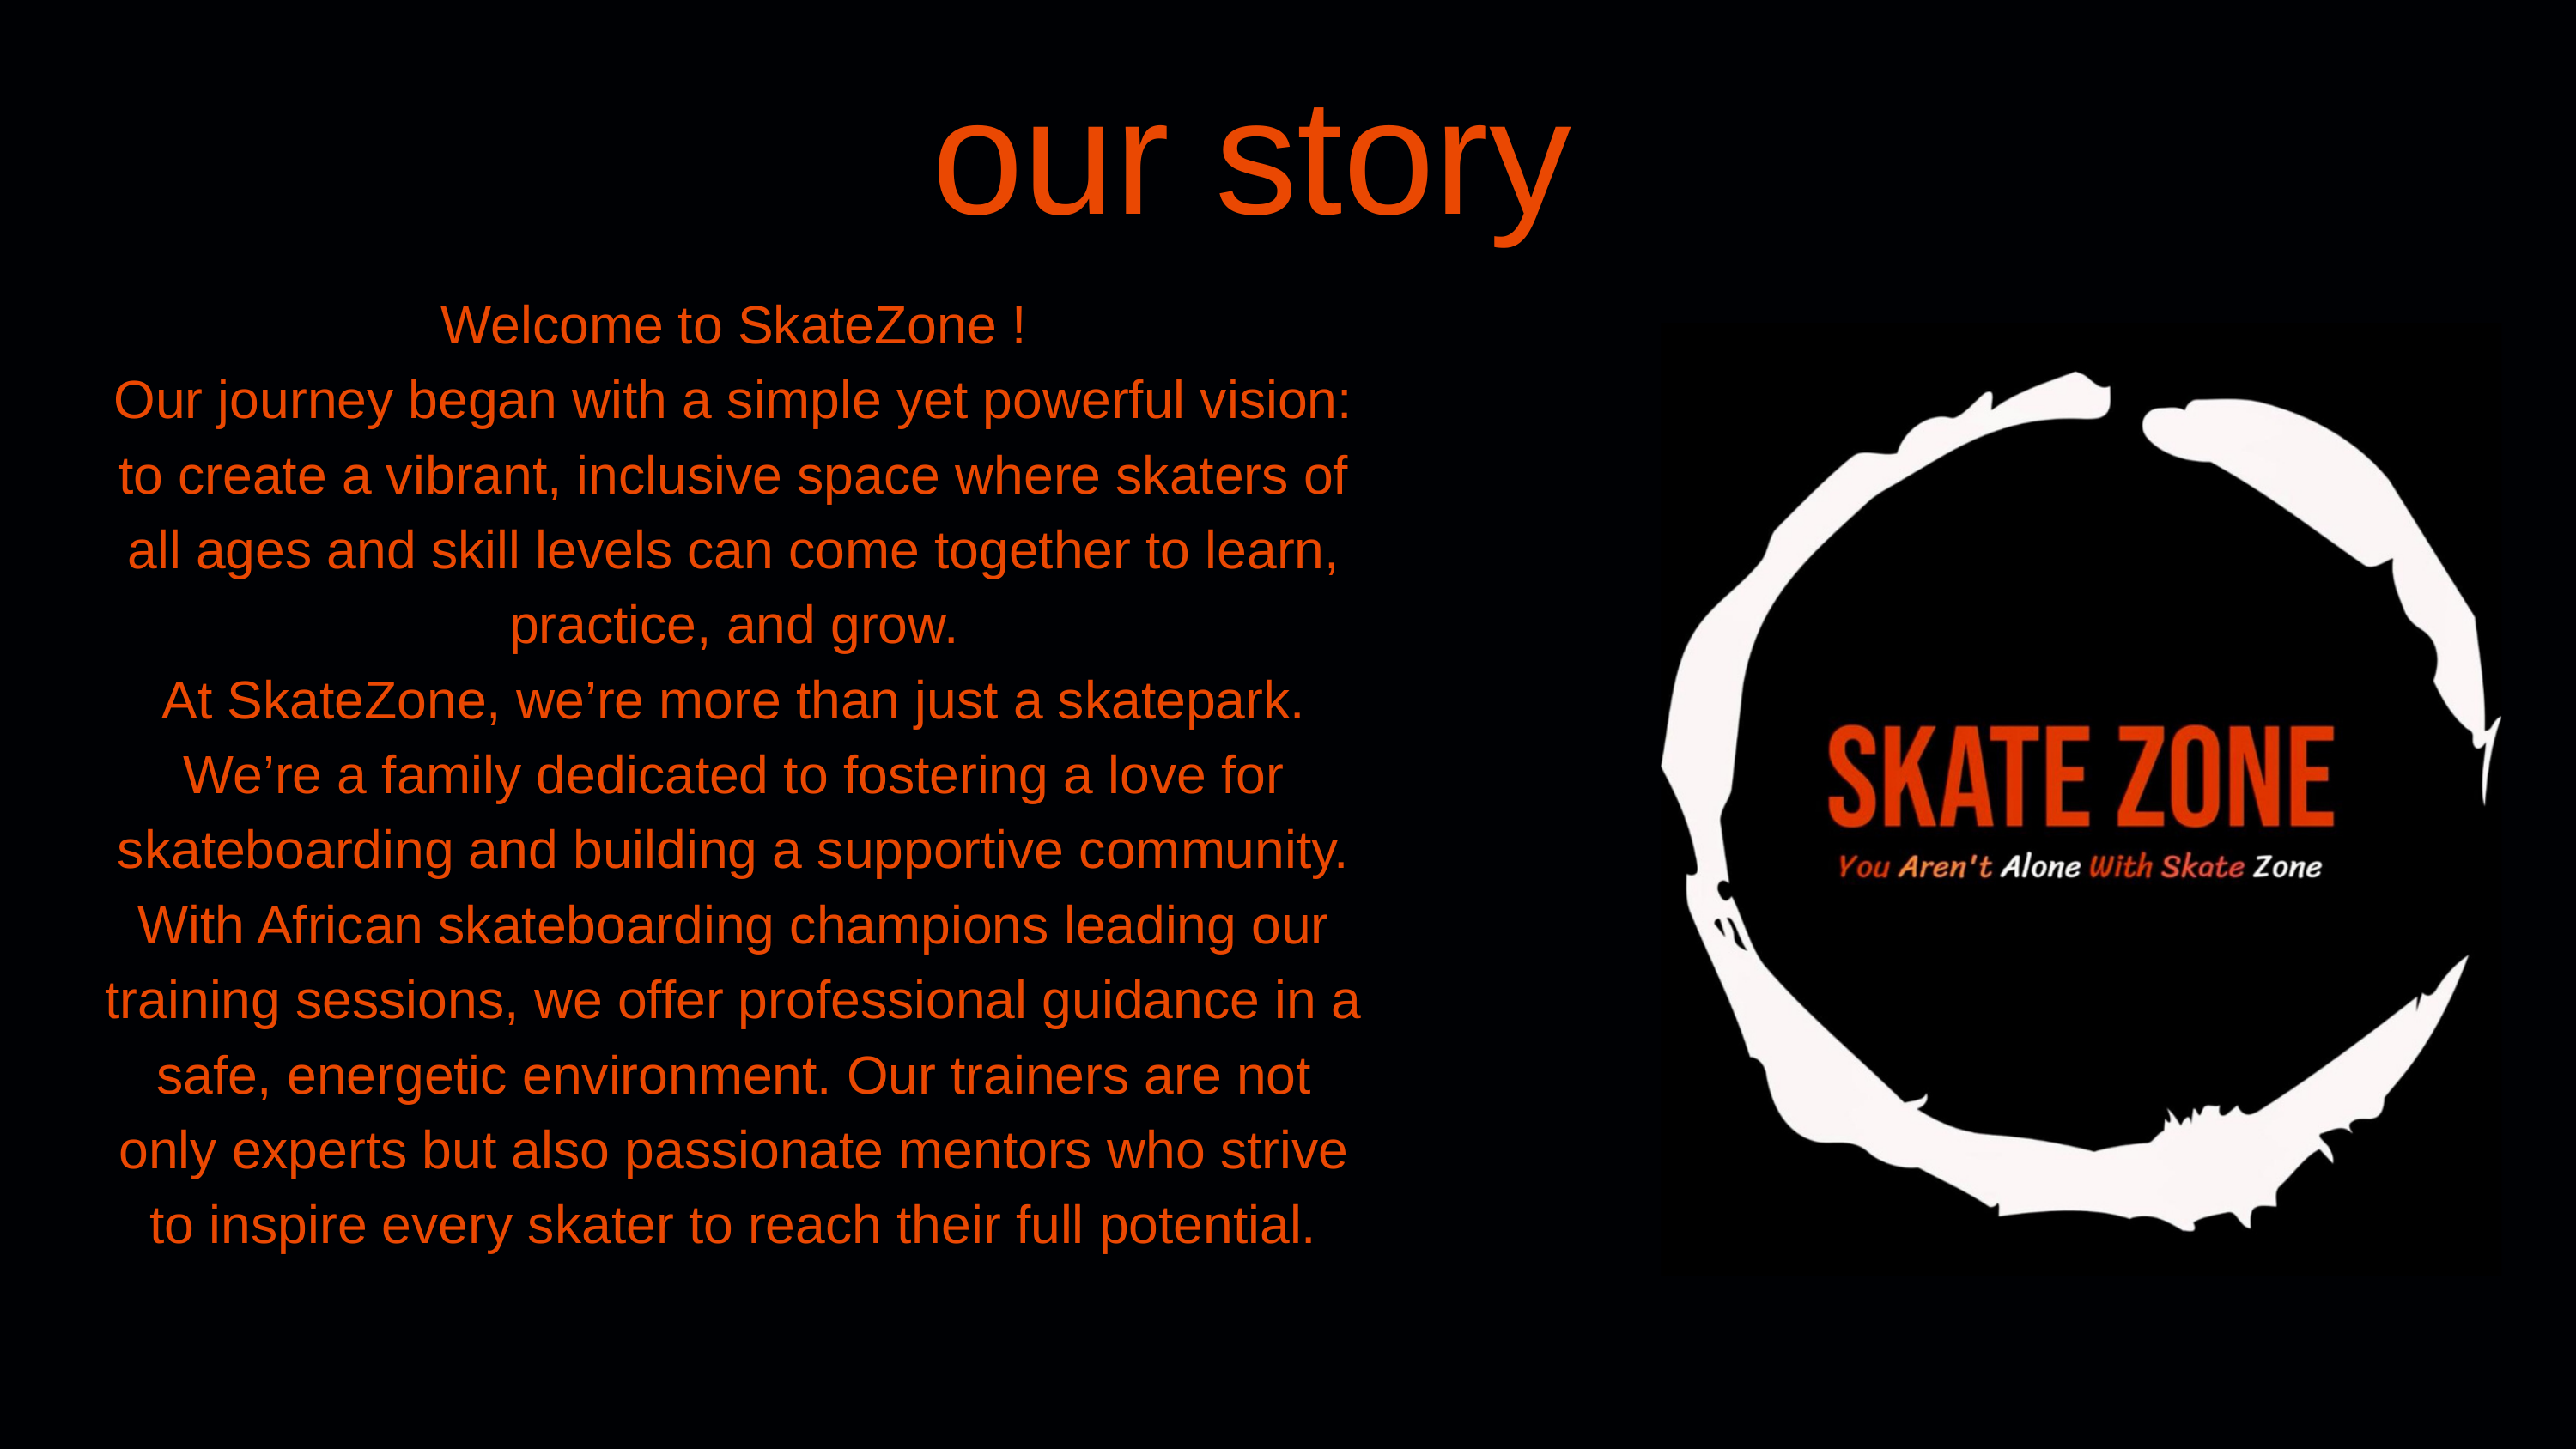

our story
Welcome to SkateZone !
Our journey began with a simple yet powerful vision: to create a vibrant, inclusive space where skaters of all ages and skill levels can come together to learn, practice, and grow.
At SkateZone, we’re more than just a skatepark. We’re a family dedicated to fostering a love for skateboarding and building a supportive community. With African skateboarding champions leading our training sessions, we offer professional guidance in a safe, energetic environment. Our trainers are not only experts but also passionate mentors who strive to inspire every skater to reach their full potential.